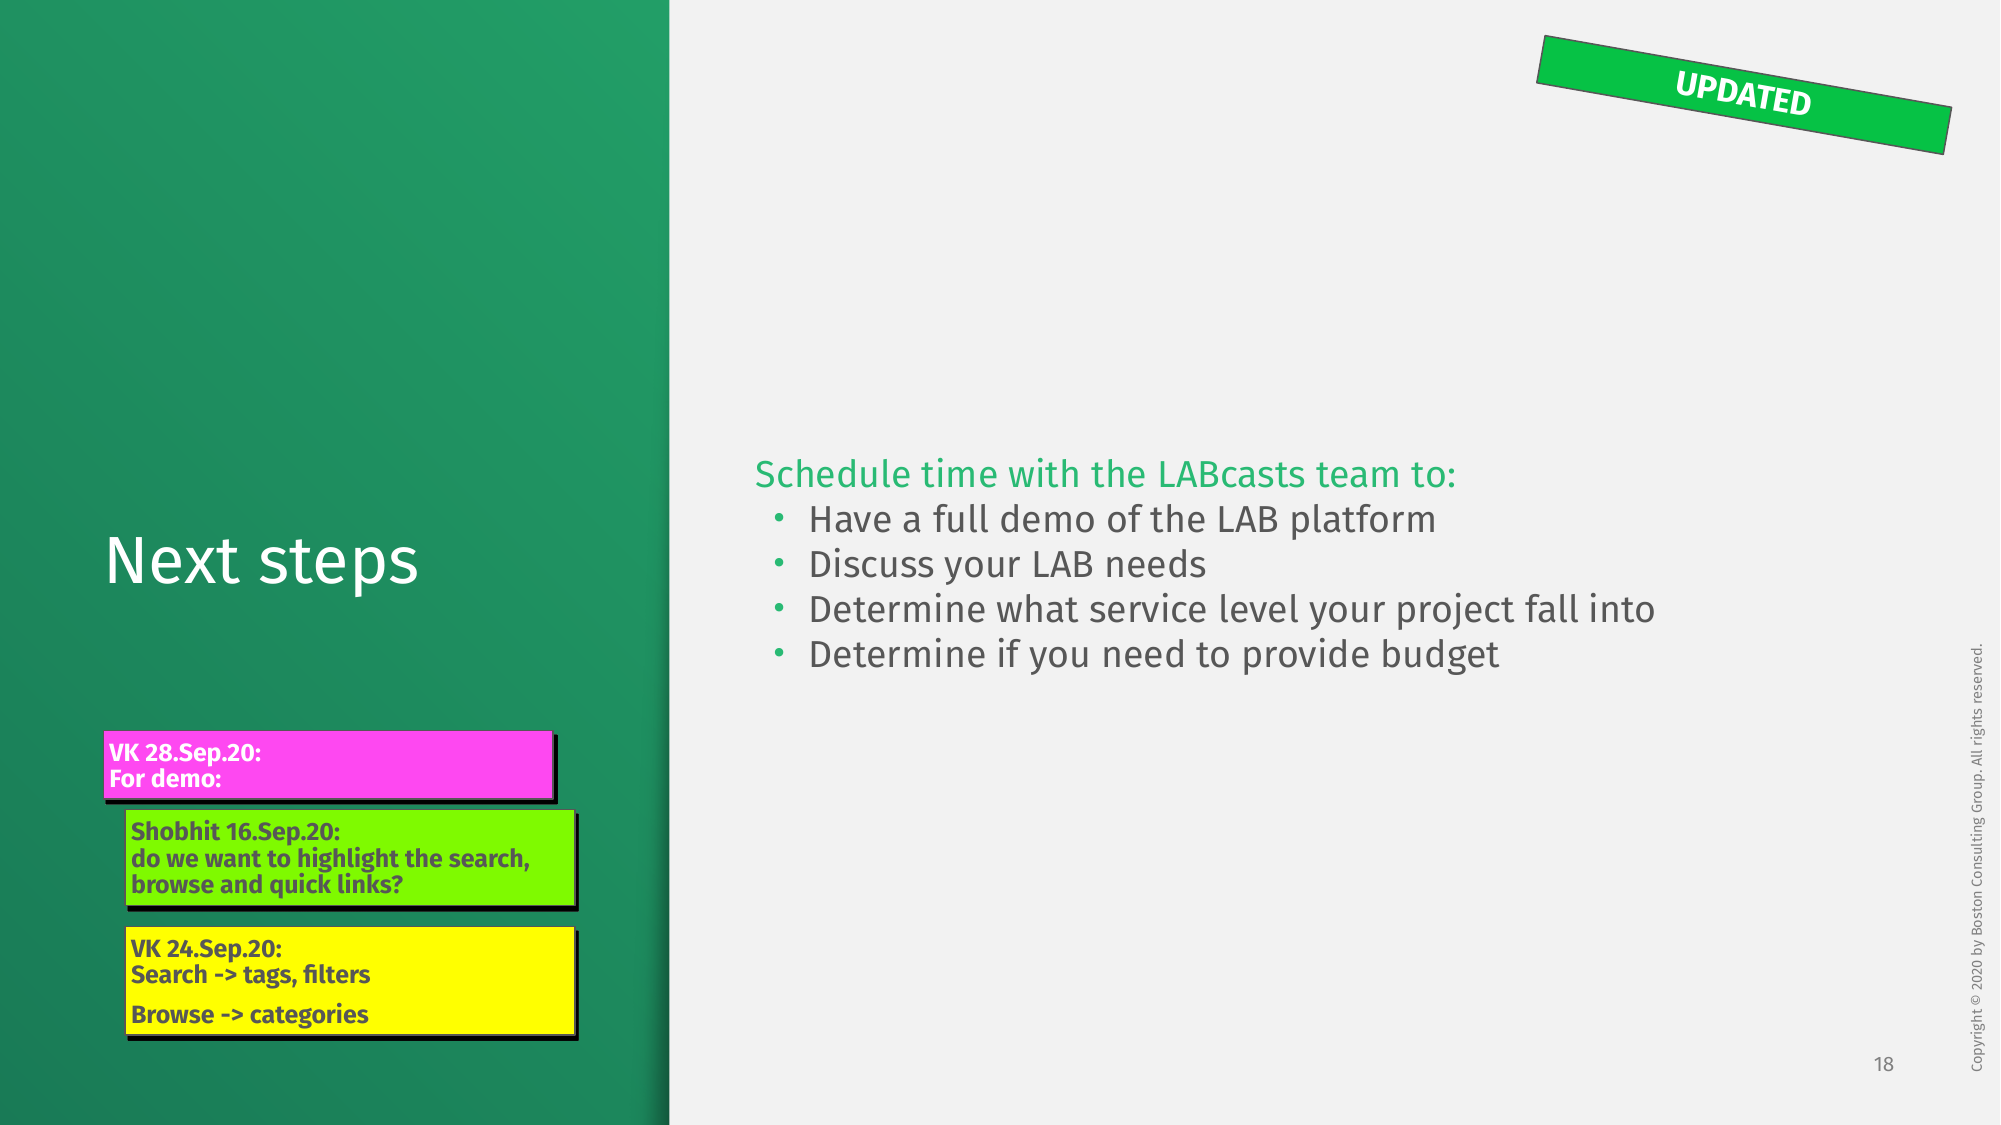

UPDATED
Schedule time with the LABcasts team to:
Have a full demo of the LAB platform
Discuss your LAB needs
Determine what service level your project fall into
Determine if you need to provide budget
# Next steps
VK 28.Sep.20:
For demo:
Shobhit 16.Sep.20:
do we want to highlight the search, browse and quick links?
VK 24.Sep.20:
Search -> tags, filters
Browse -> categories